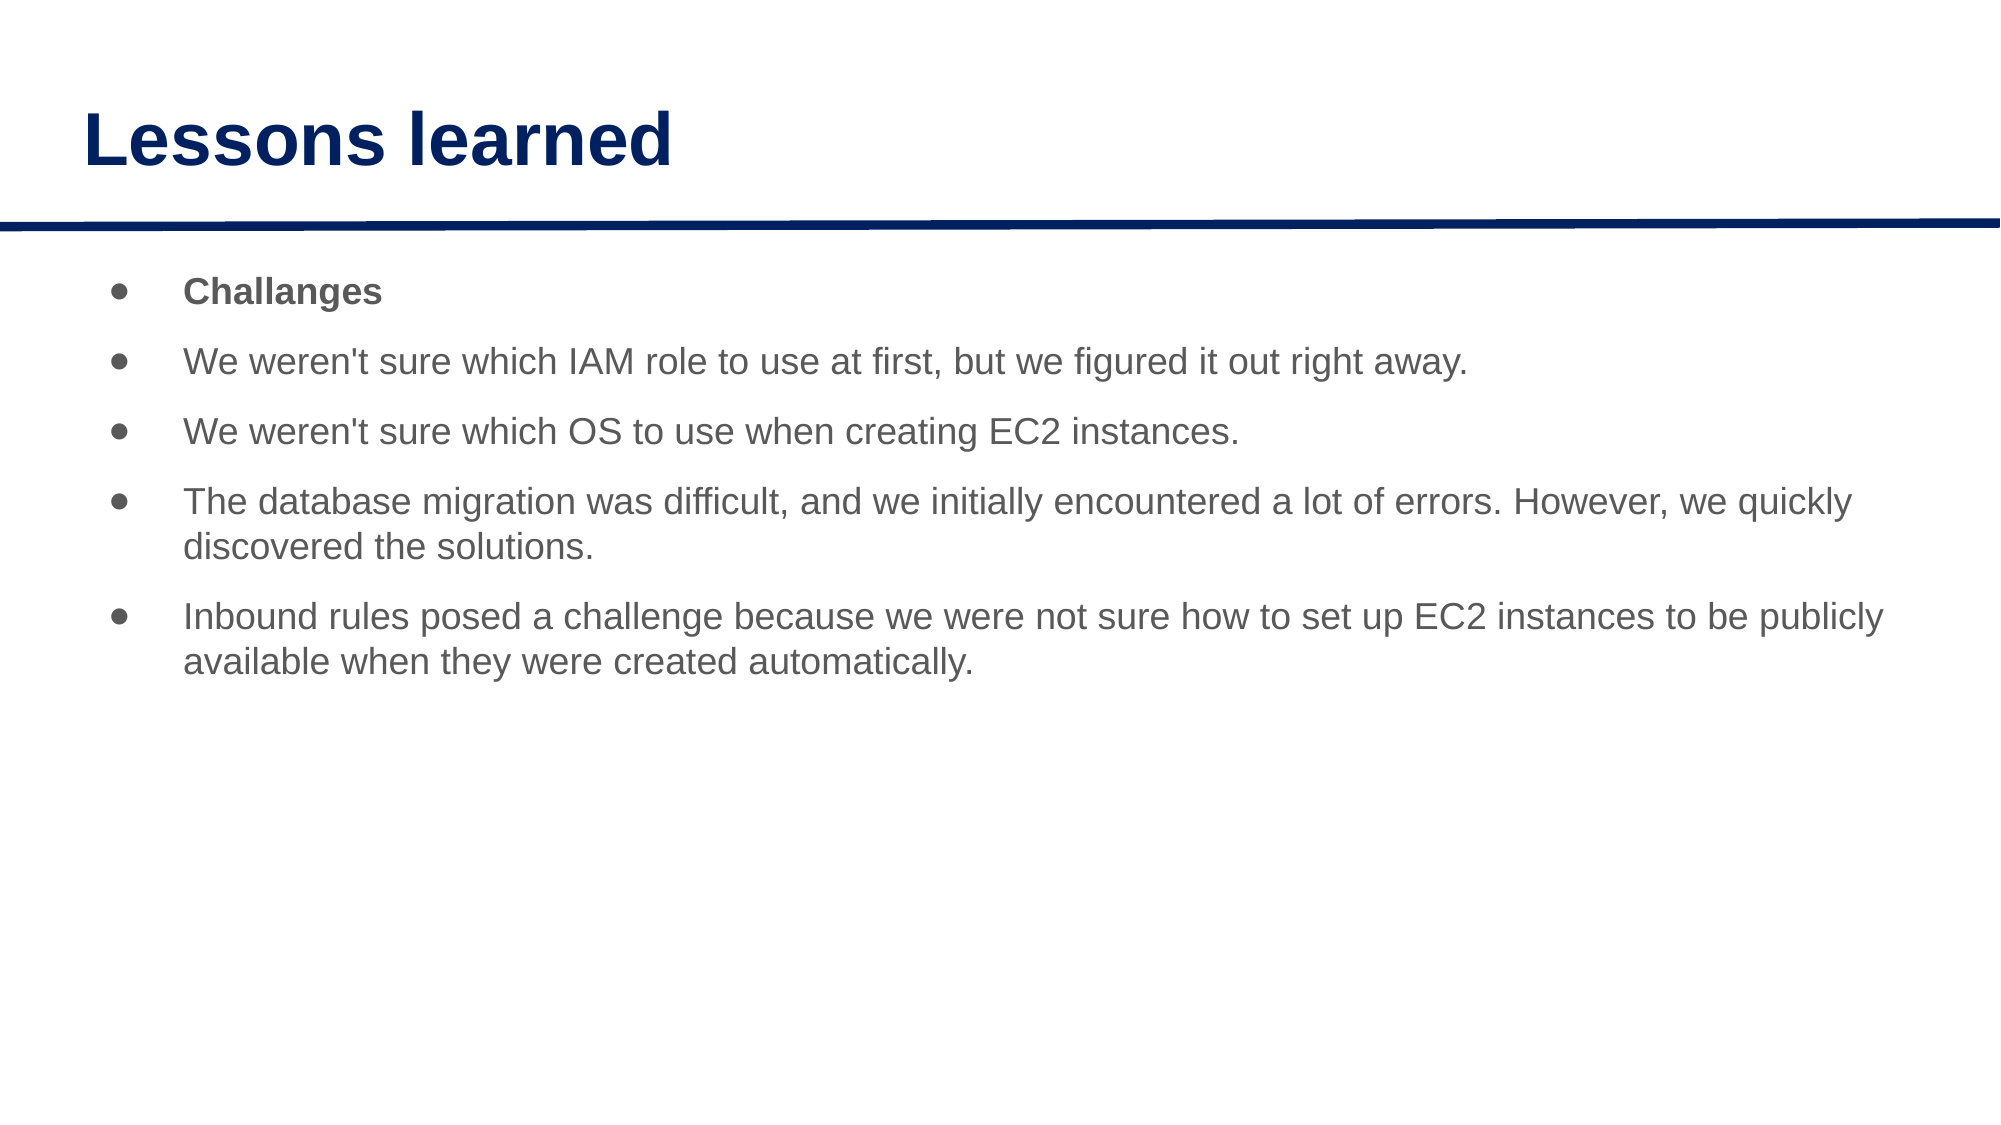

# Lessons learned
Challanges
We weren't sure which IAM role to use at first, but we figured it out right away.
We weren't sure which OS to use when creating EC2 instances.
The database migration was difficult, and we initially encountered a lot of errors. However, we quickly discovered the solutions.
Inbound rules posed a challenge because we were not sure how to set up EC2 instances to be publicly available when they were created automatically.